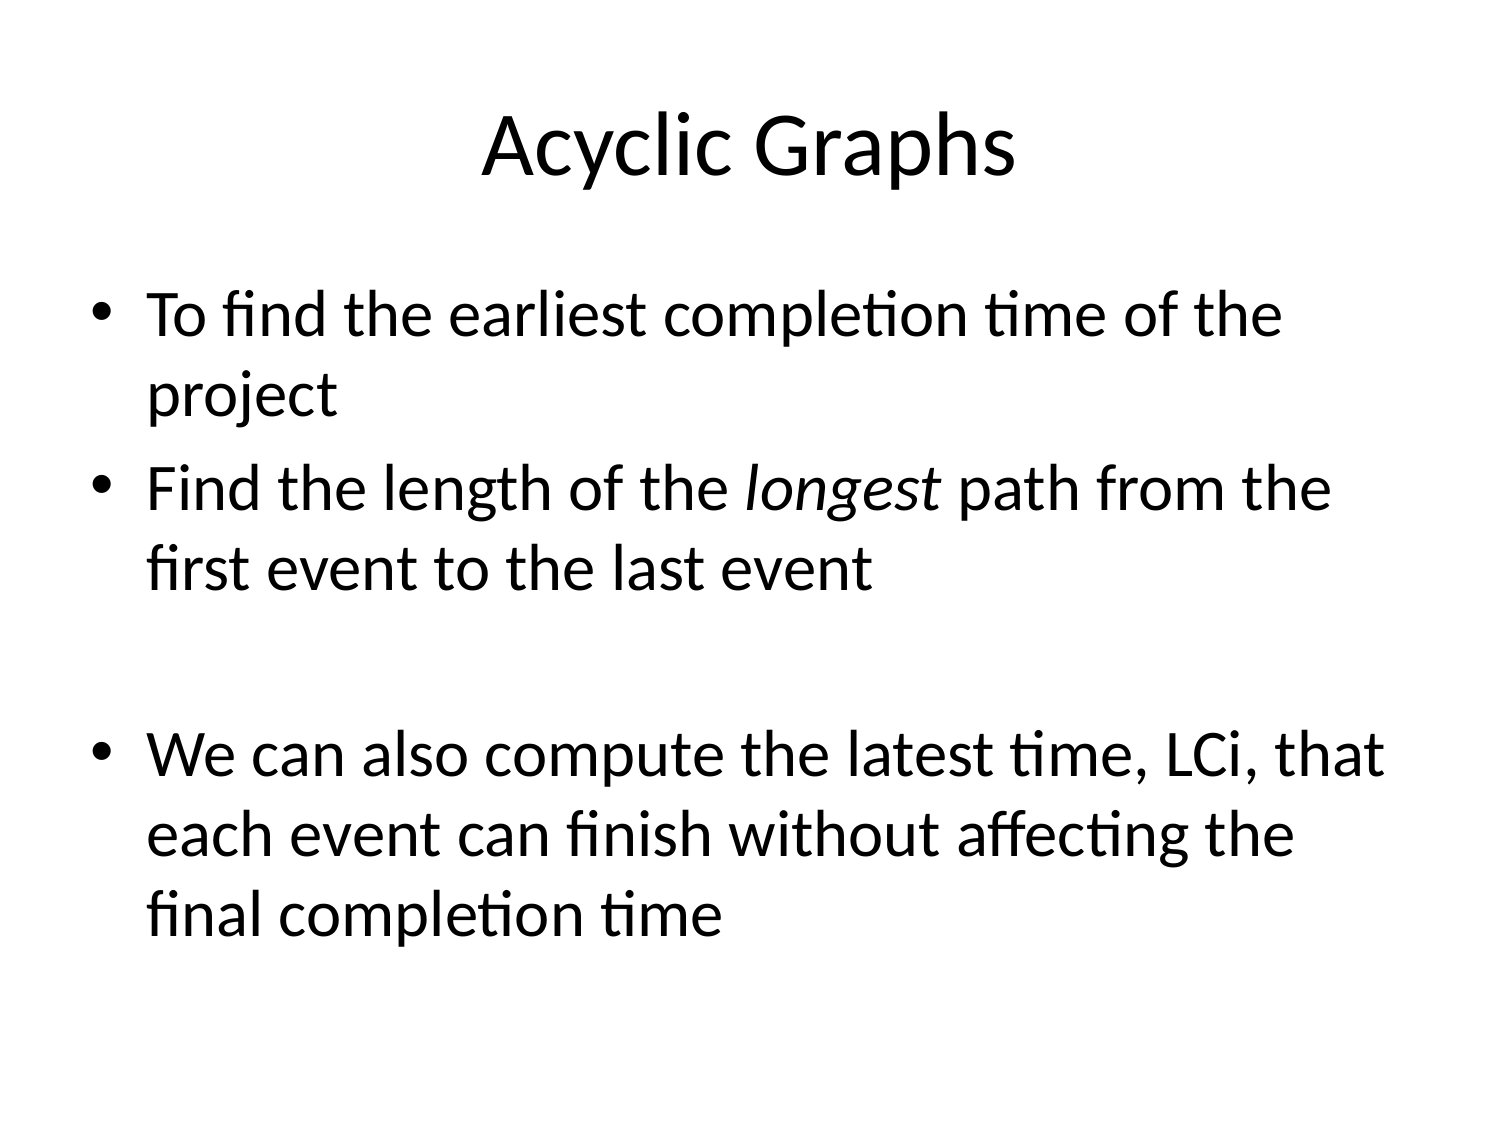

# Acyclic Graphs
To find the earliest completion time of the project
Find the length of the longest path from the first event to the last event

We can also compute the latest time, LCi, that each event can finish without affecting the final completion time